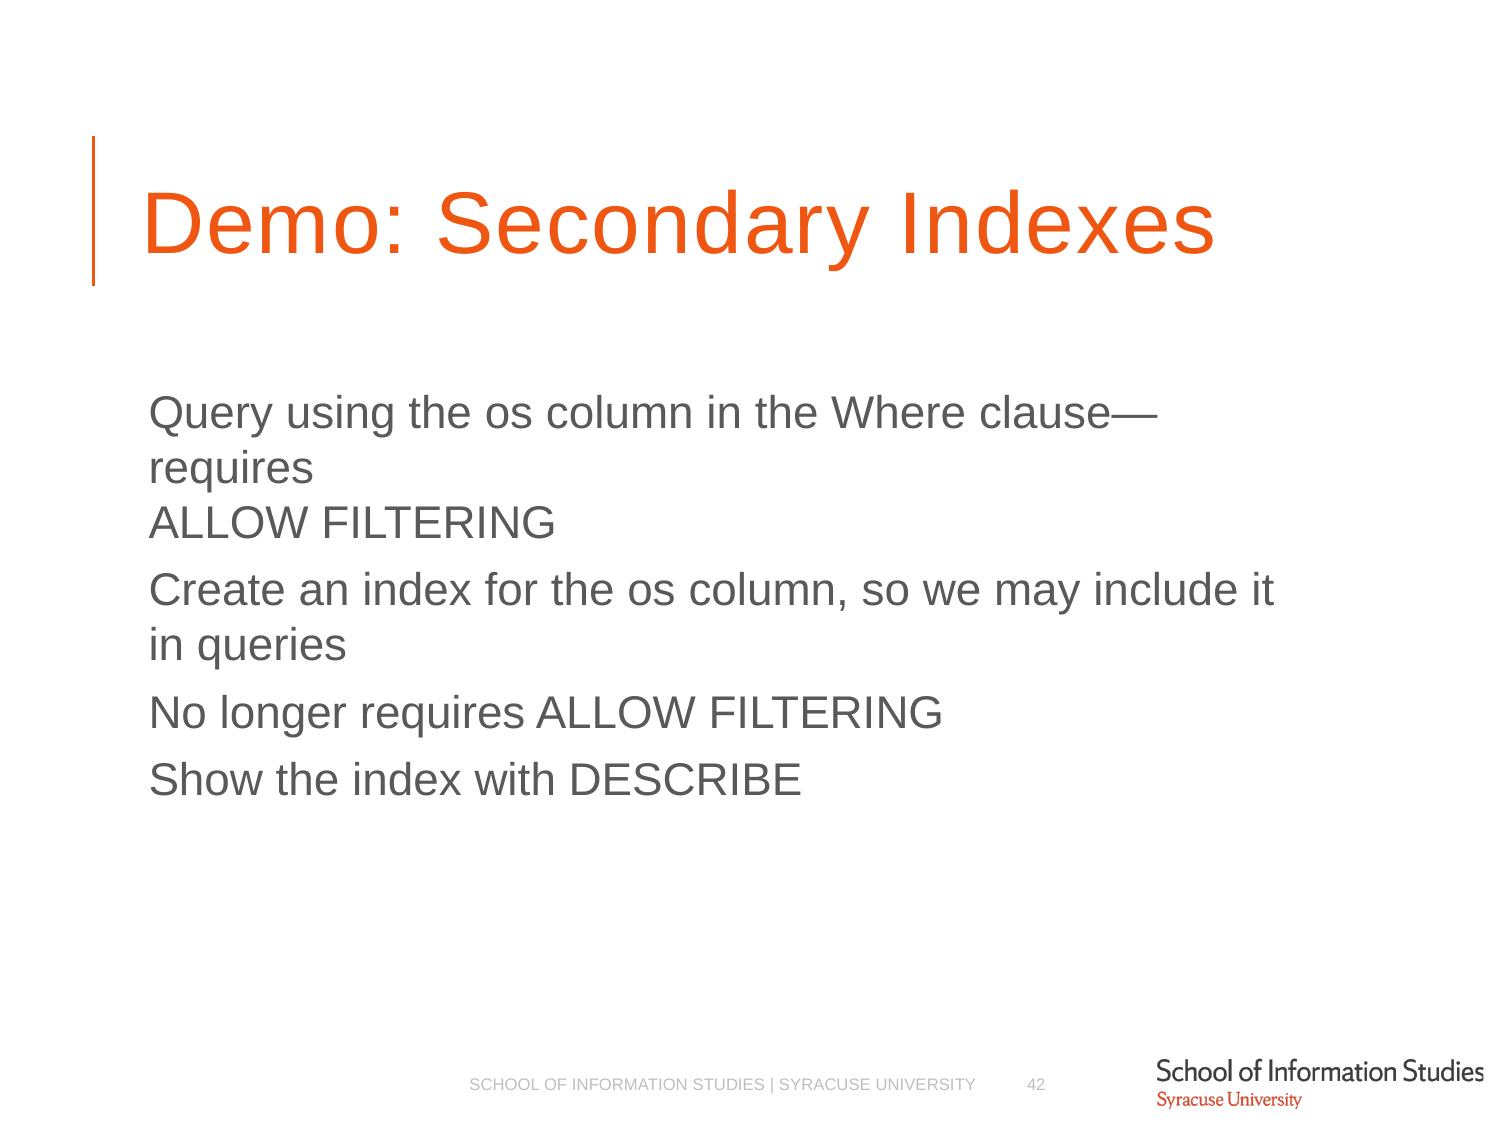

# Demo: Secondary Indexes
Query using the os column in the Where clause—requires
ALLOW FILTERING
Create an index for the os column, so we may include it in queries
No longer requires ALLOW FILTERING
Show the index with DESCRIBE
School of Information Studies | Syracuse University
42